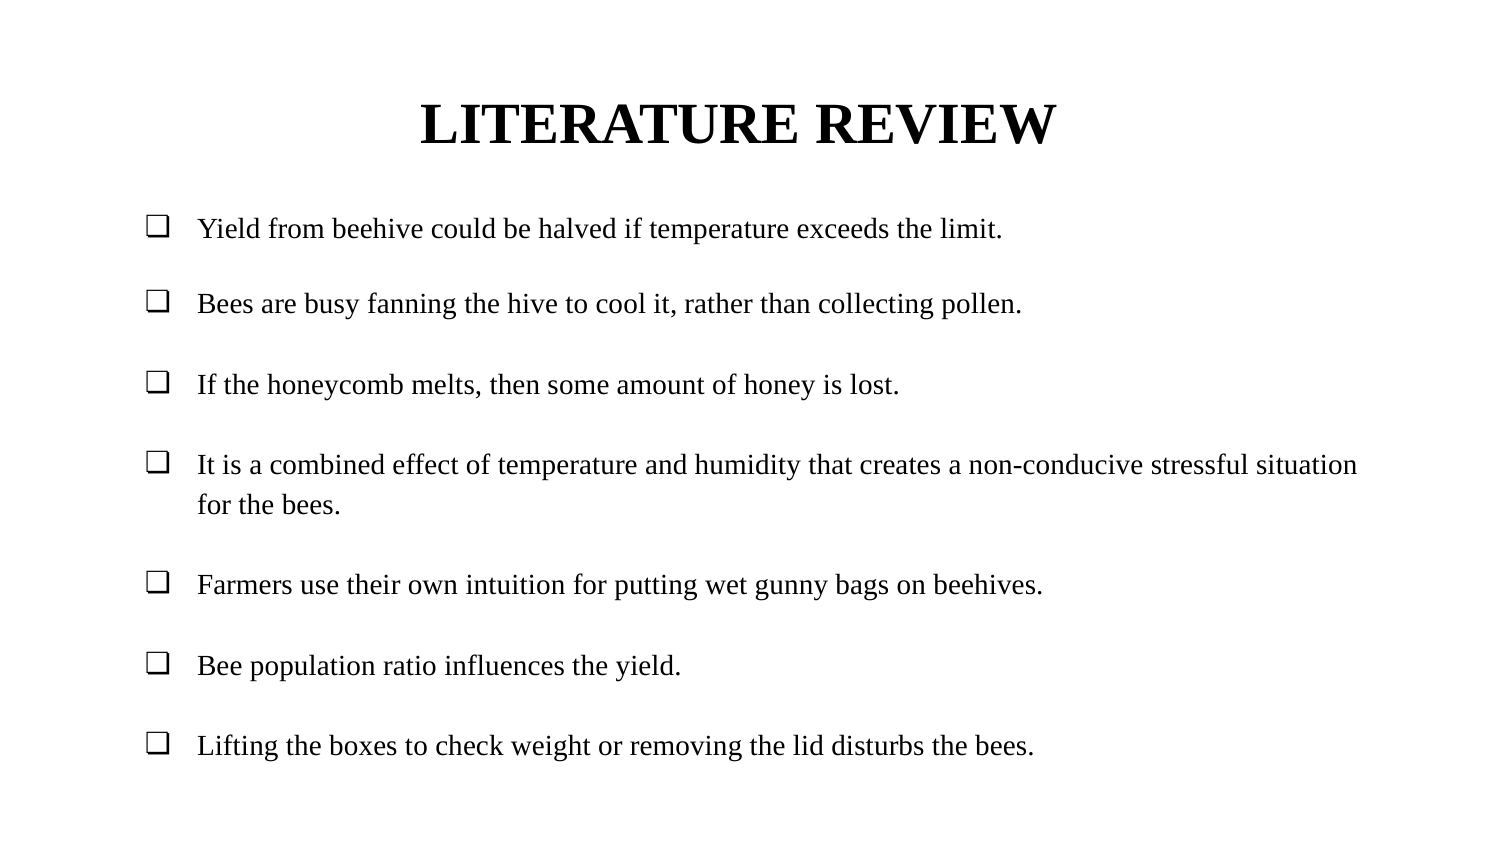

# LITERATURE REVIEW
Yield from beehive could be halved if temperature exceeds the limit.
Bees are busy fanning the hive to cool it, rather than collecting pollen.
If the honeycomb melts, then some amount of honey is lost.
It is a combined effect of temperature and humidity that creates a non-conducive stressful situation for the bees.
Farmers use their own intuition for putting wet gunny bags on beehives.
Bee population ratio influences the yield.
Lifting the boxes to check weight or removing the lid disturbs the bees.